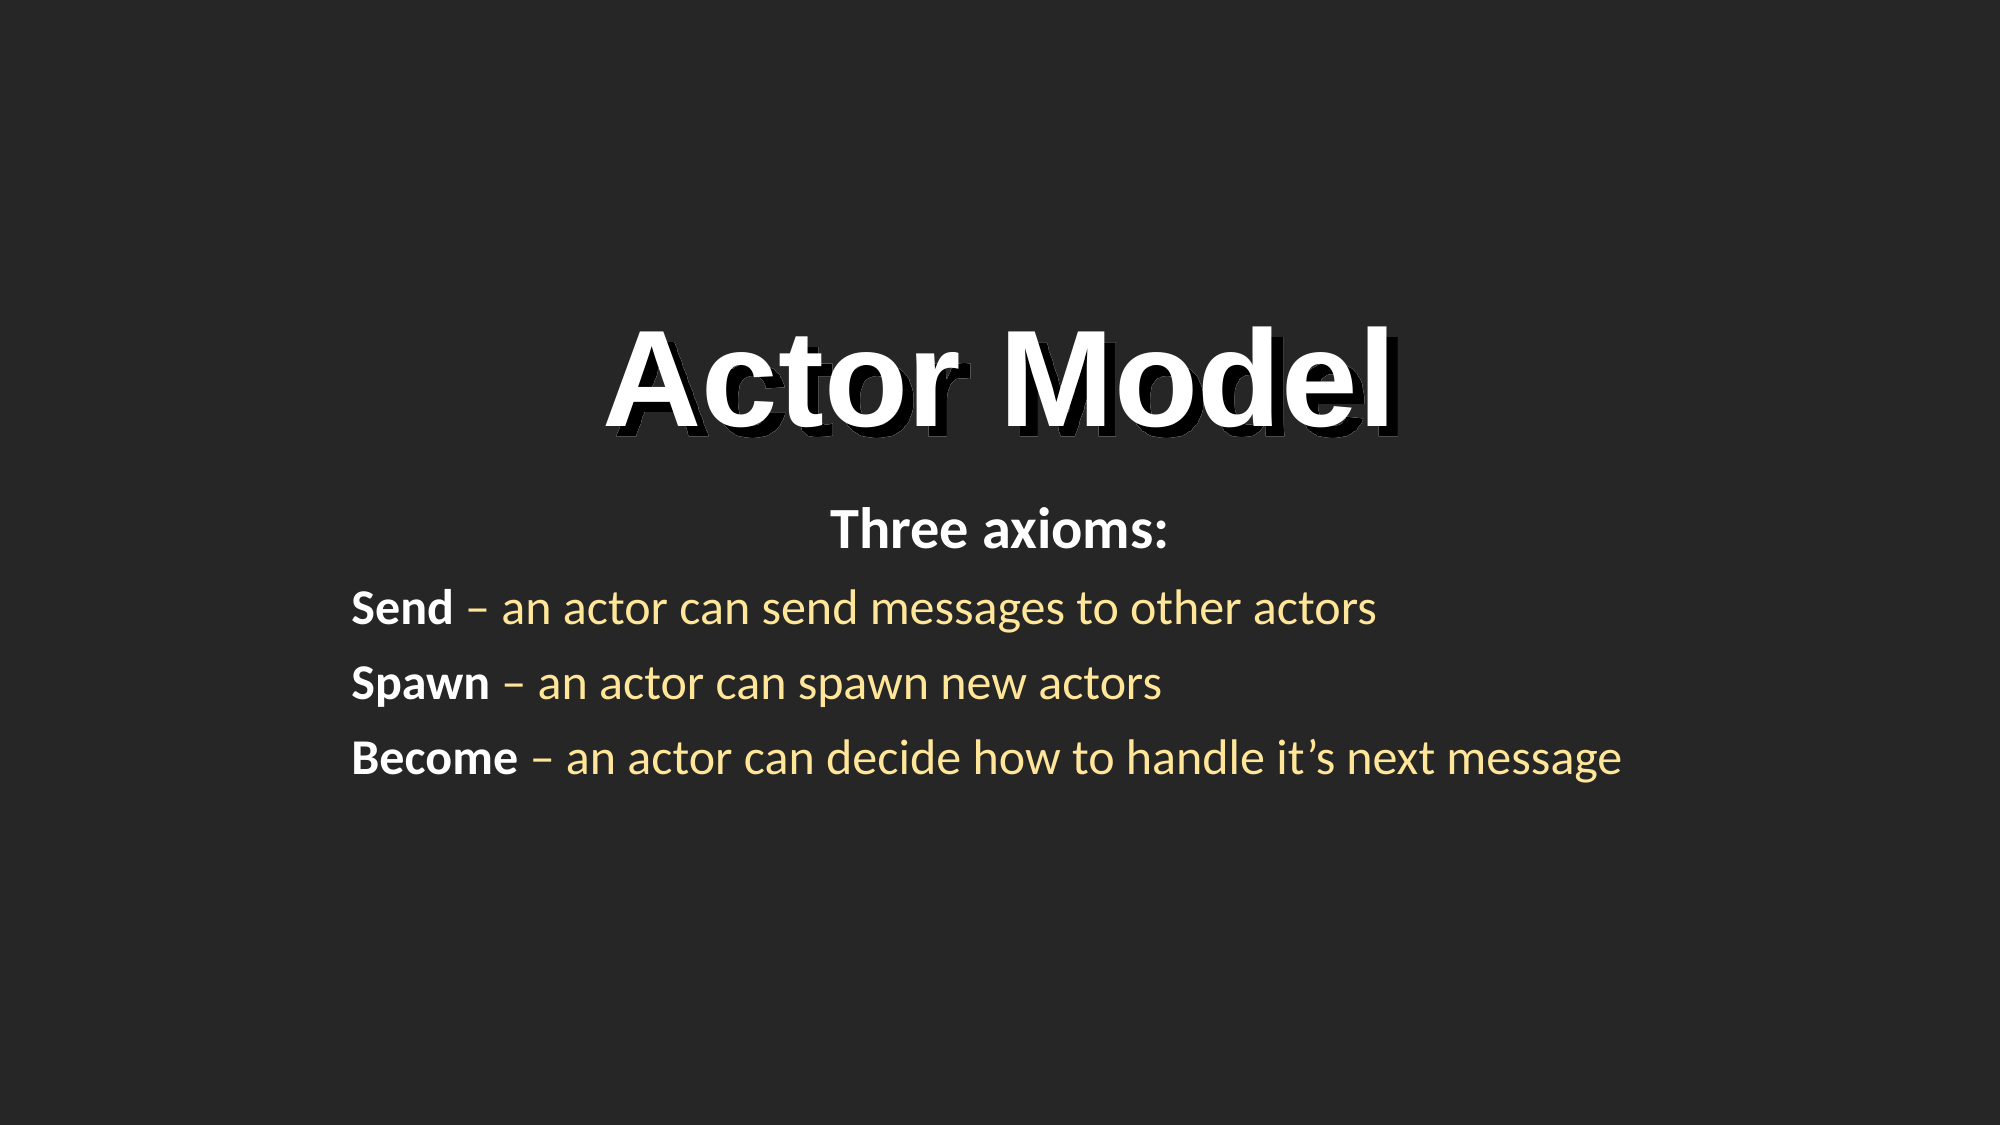

# Actor Model
Three axioms:
Send – an actor can send messages to other actors
Spawn – an actor can spawn new actors
Become – an actor can decide how to handle it’s next message